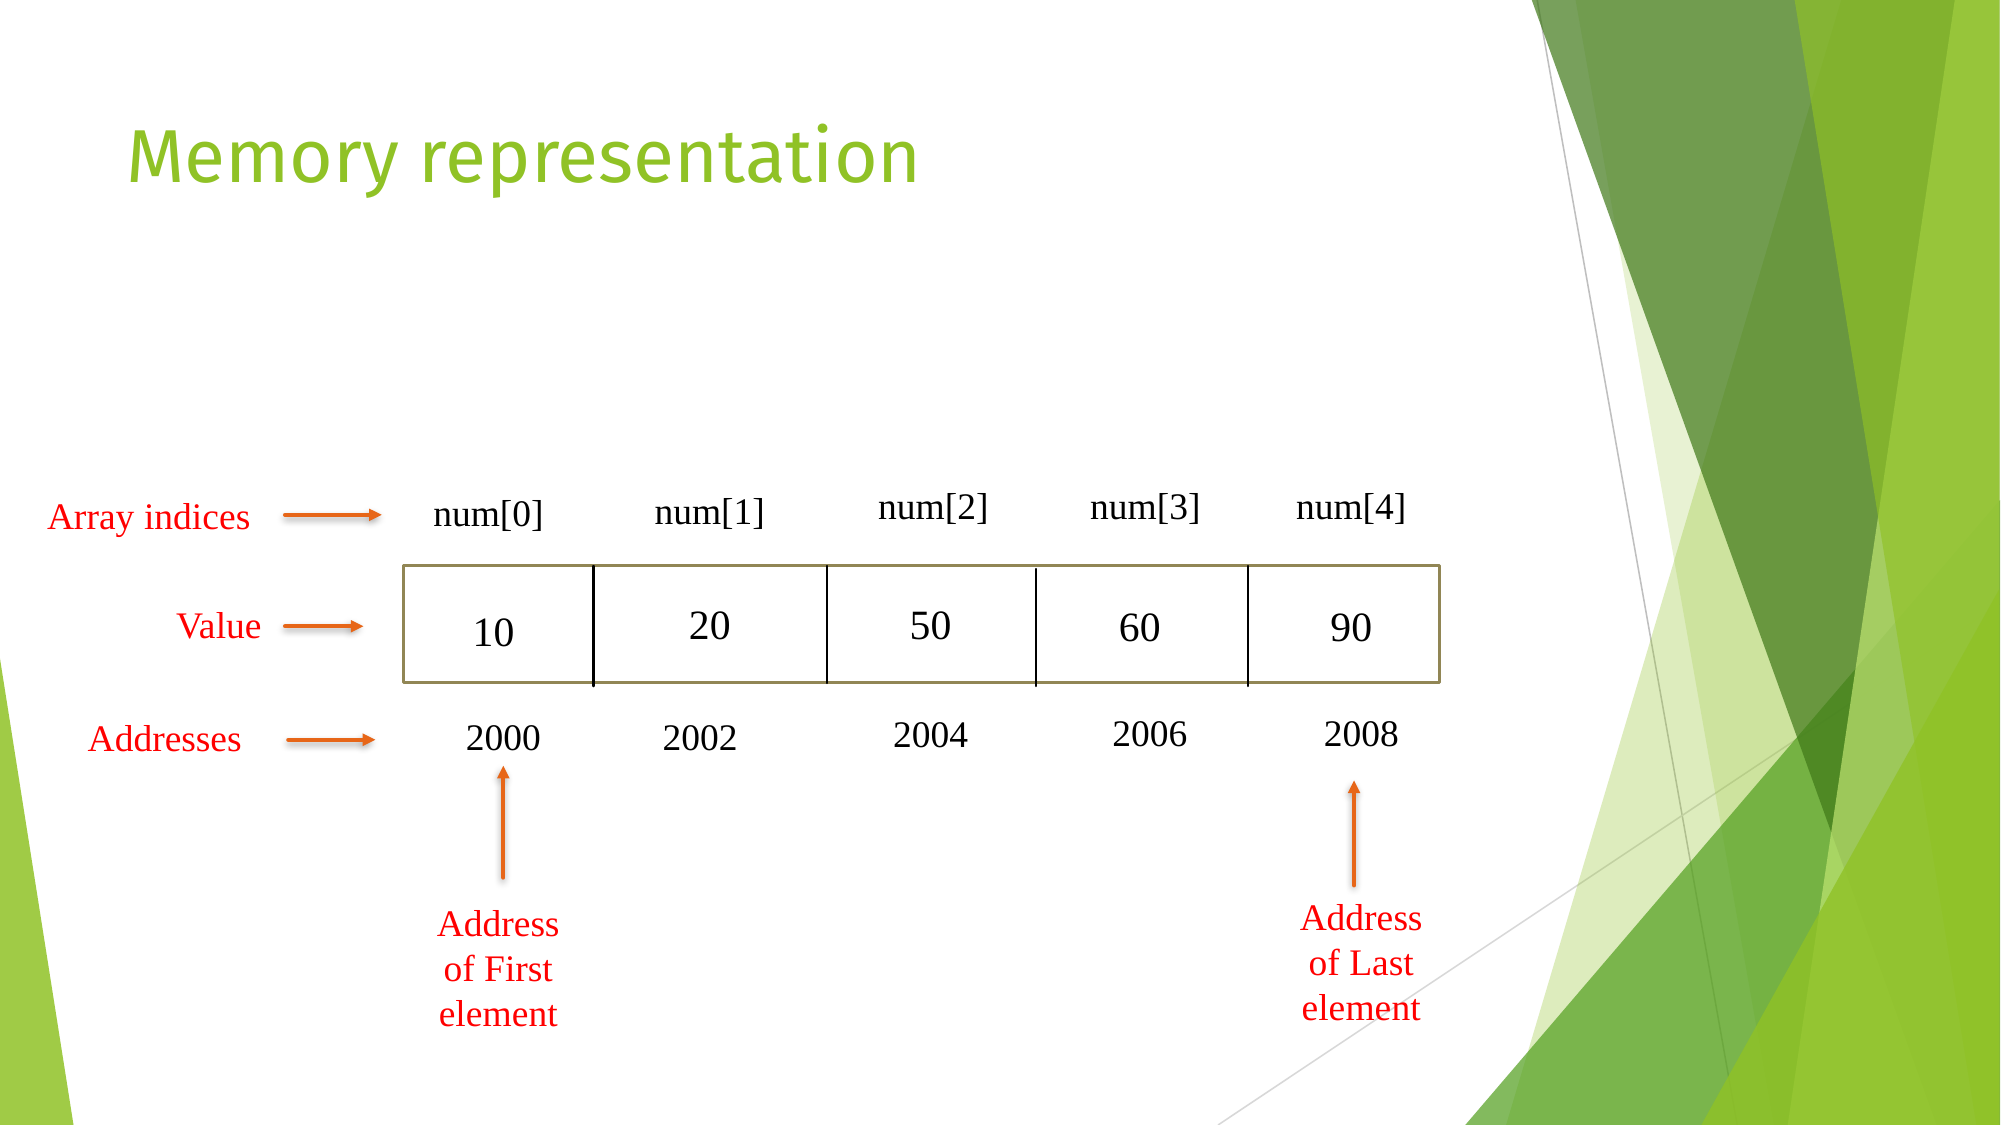

# Memory representation
num[2]
num[3]
num[4]
num[1]
num[0]
Array indices

20
50
60
90
Value
10
2008
2006
2004
2000
2002
Addresses
Address of First element
Address of Last element